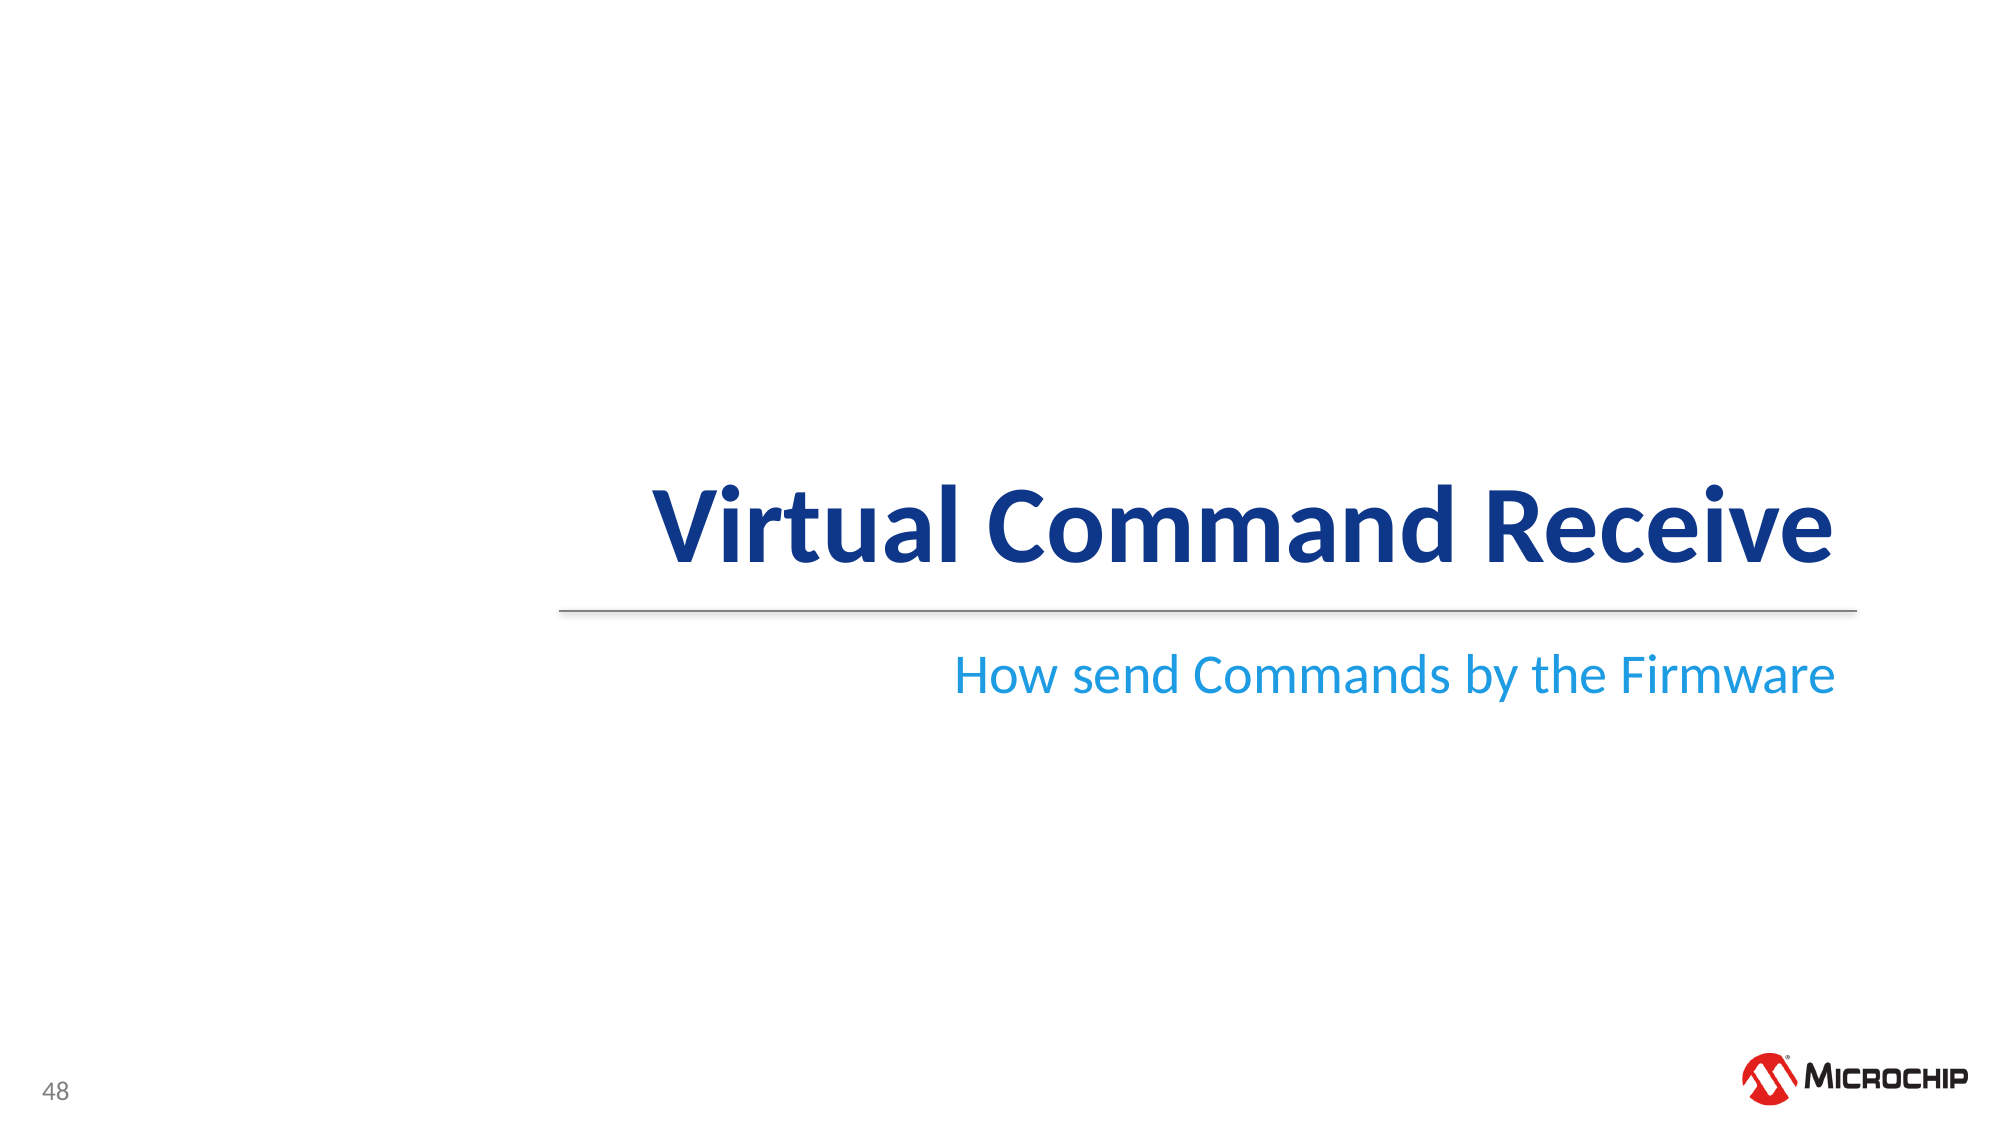

# Virtual Command Receive
How send Commands by the Firmware